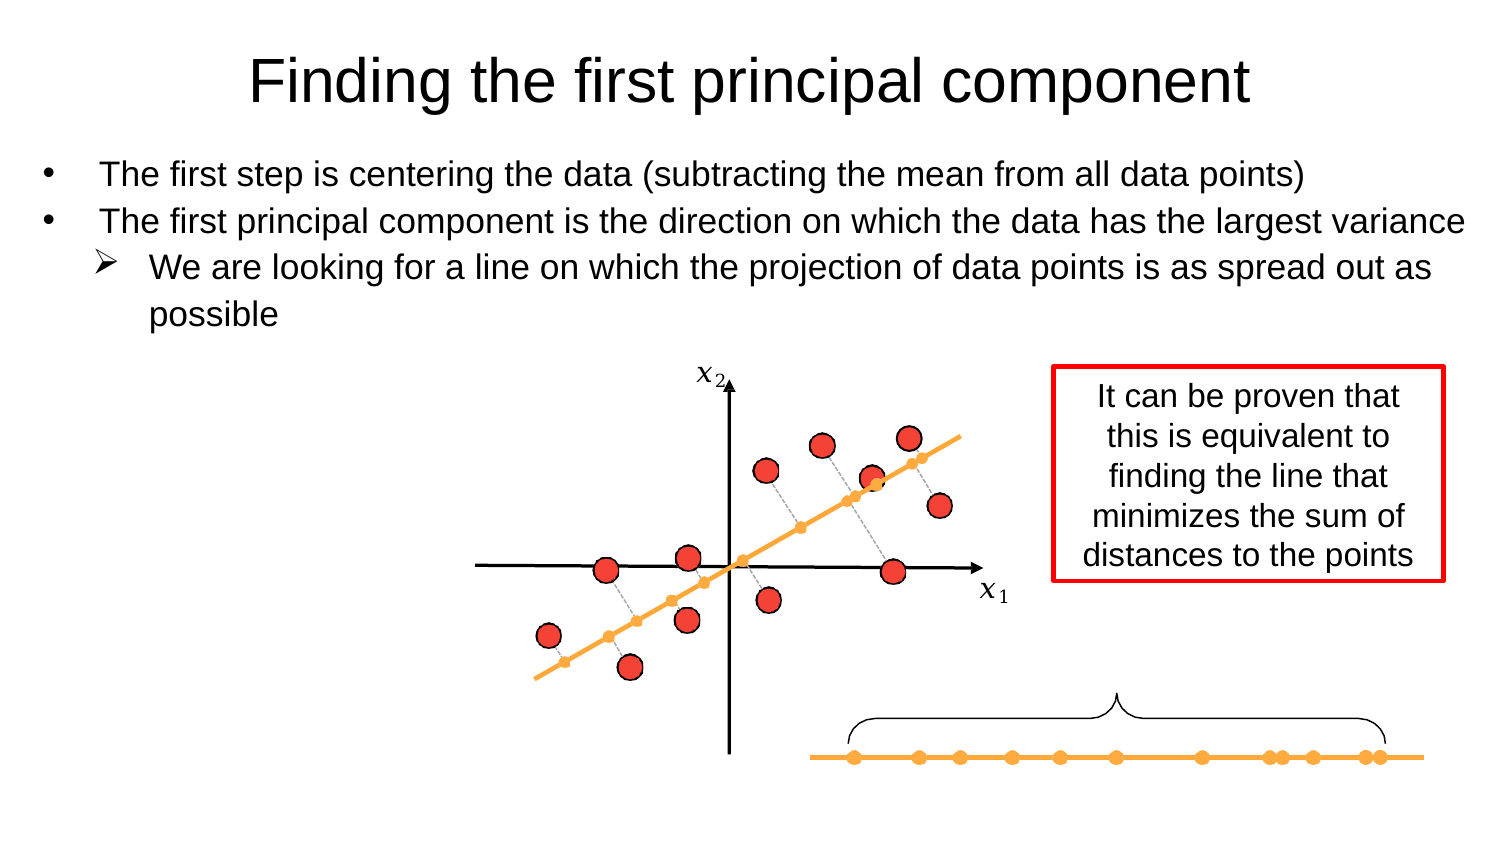

Finding the first principal component
The first step is centering the data (subtracting the mean from all data points)
The first principal component is the direction on which the data has the largest variance
We are looking for a line on which the projection of data points is as spread out as possible
𝑥2
It can be proven that this is equivalent to finding the line that minimizes the sum of distances to the points

𝑥1